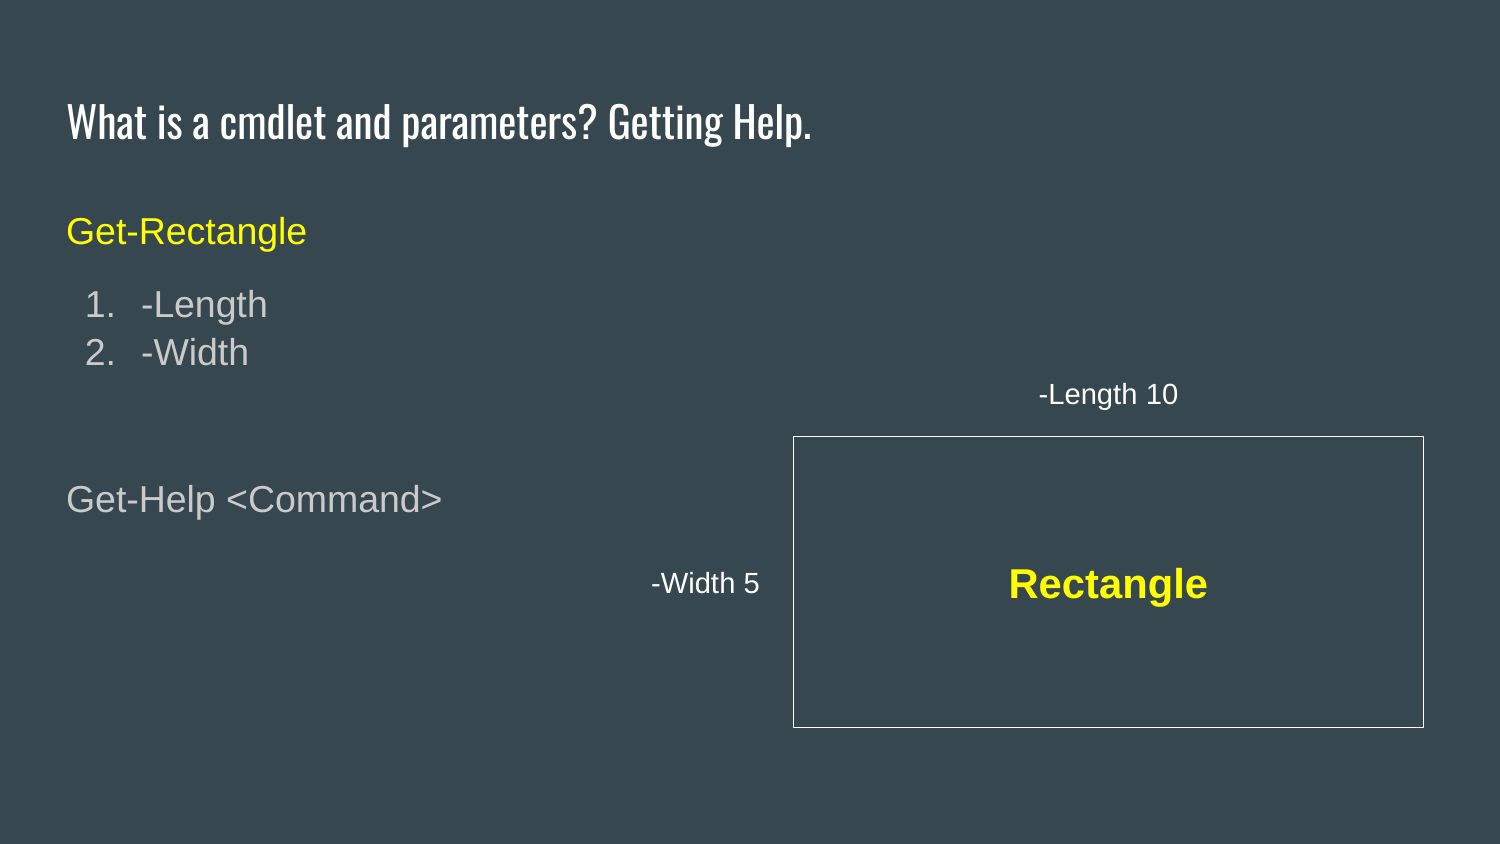

# What is a cmdlet and parameters? Getting Help.
Get-Rectangle
-Length
-Width

Get-Help <Command>
-Length 10
Rectangle
-Width 5